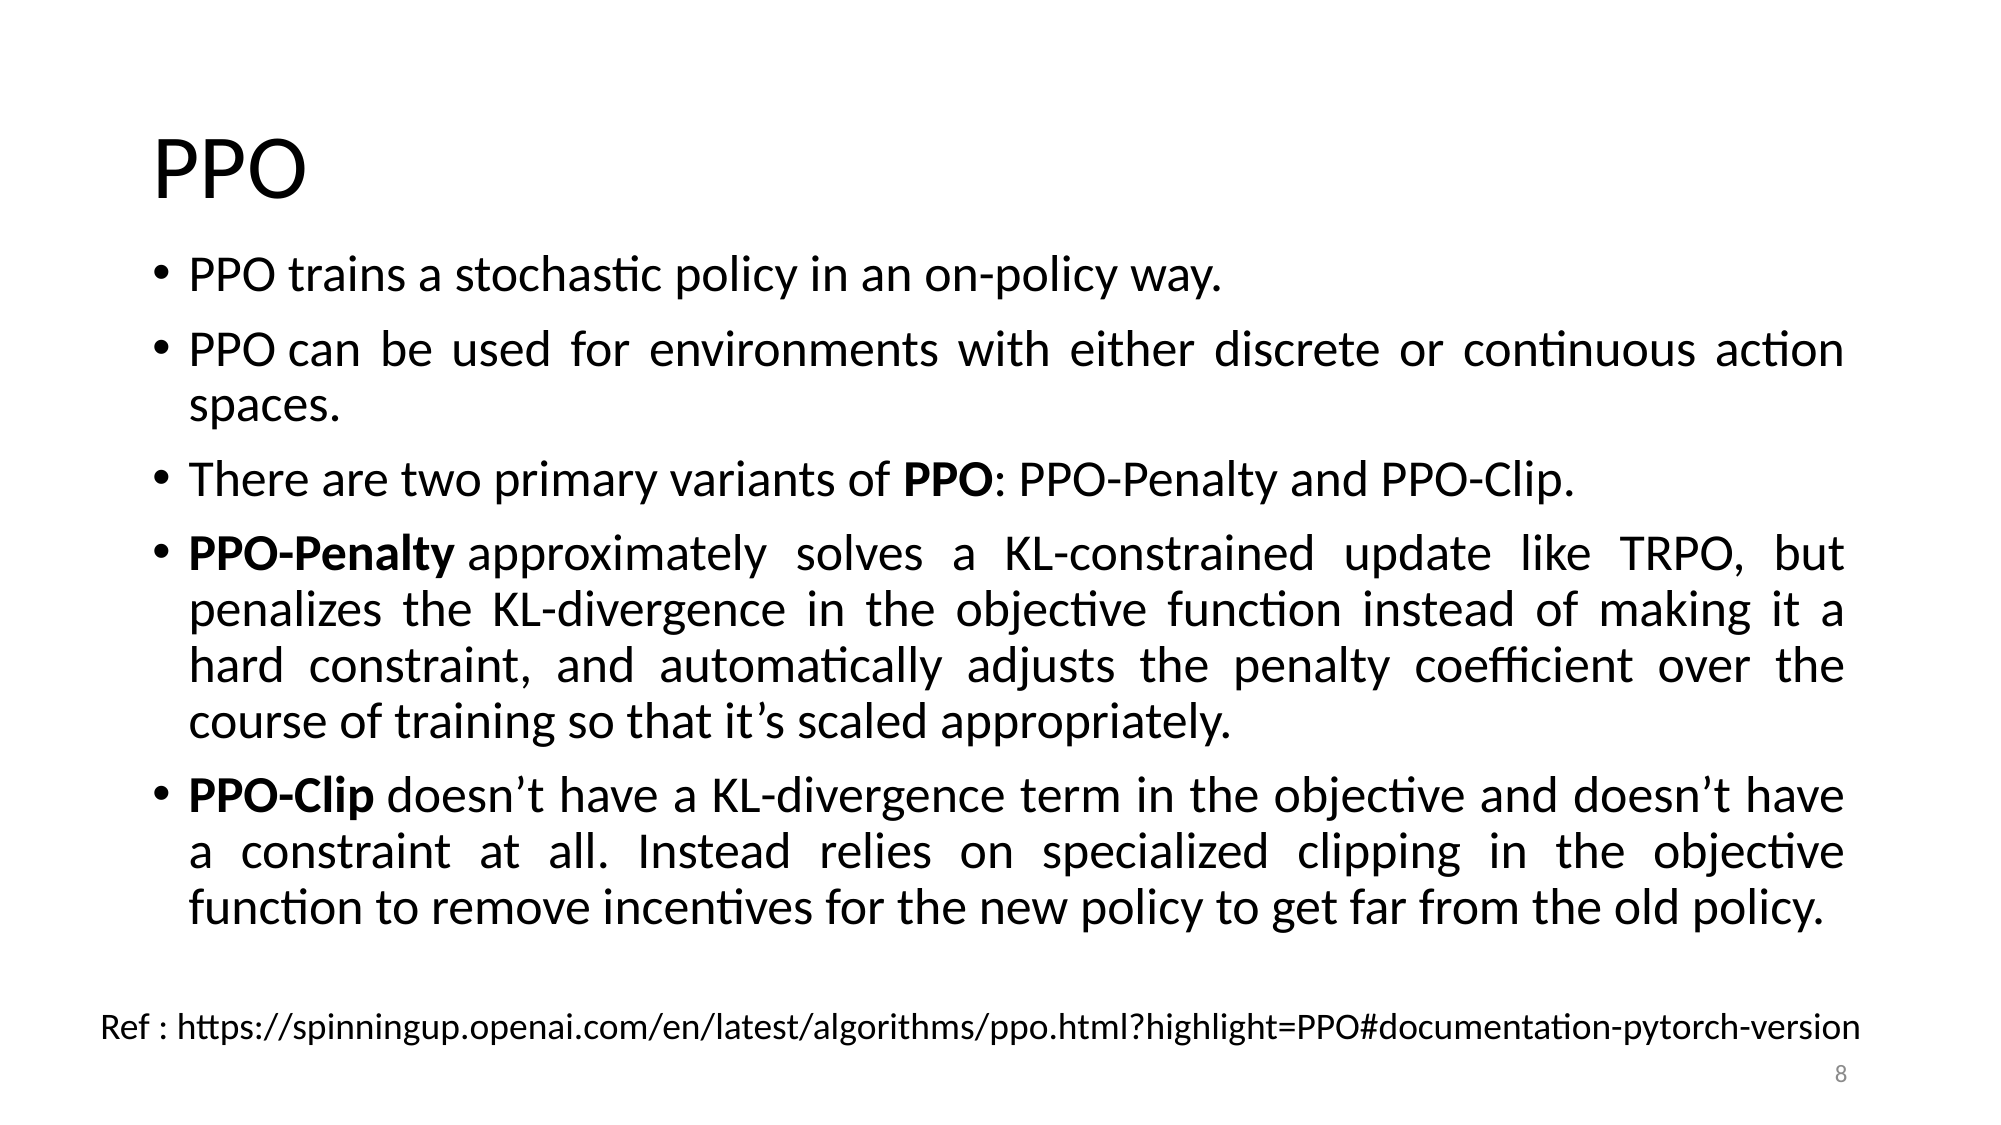

# PPO
PPO trains a stochastic policy in an on-policy way.
PPO can be used for environments with either discrete or continuous action spaces.
There are two primary variants of PPO: PPO-Penalty and PPO-Clip.
PPO-Penalty approximately solves a KL-constrained update like TRPO, but penalizes the KL-divergence in the objective function instead of making it a hard constraint, and automatically adjusts the penalty coefficient over the course of training so that it’s scaled appropriately.
PPO-Clip doesn’t have a KL-divergence term in the objective and doesn’t have a constraint at all. Instead relies on specialized clipping in the objective function to remove incentives for the new policy to get far from the old policy.

Ref : https://spinningup.openai.com/en/latest/algorithms/ppo.html?highlight=PPO#documentation-pytorch-version
8